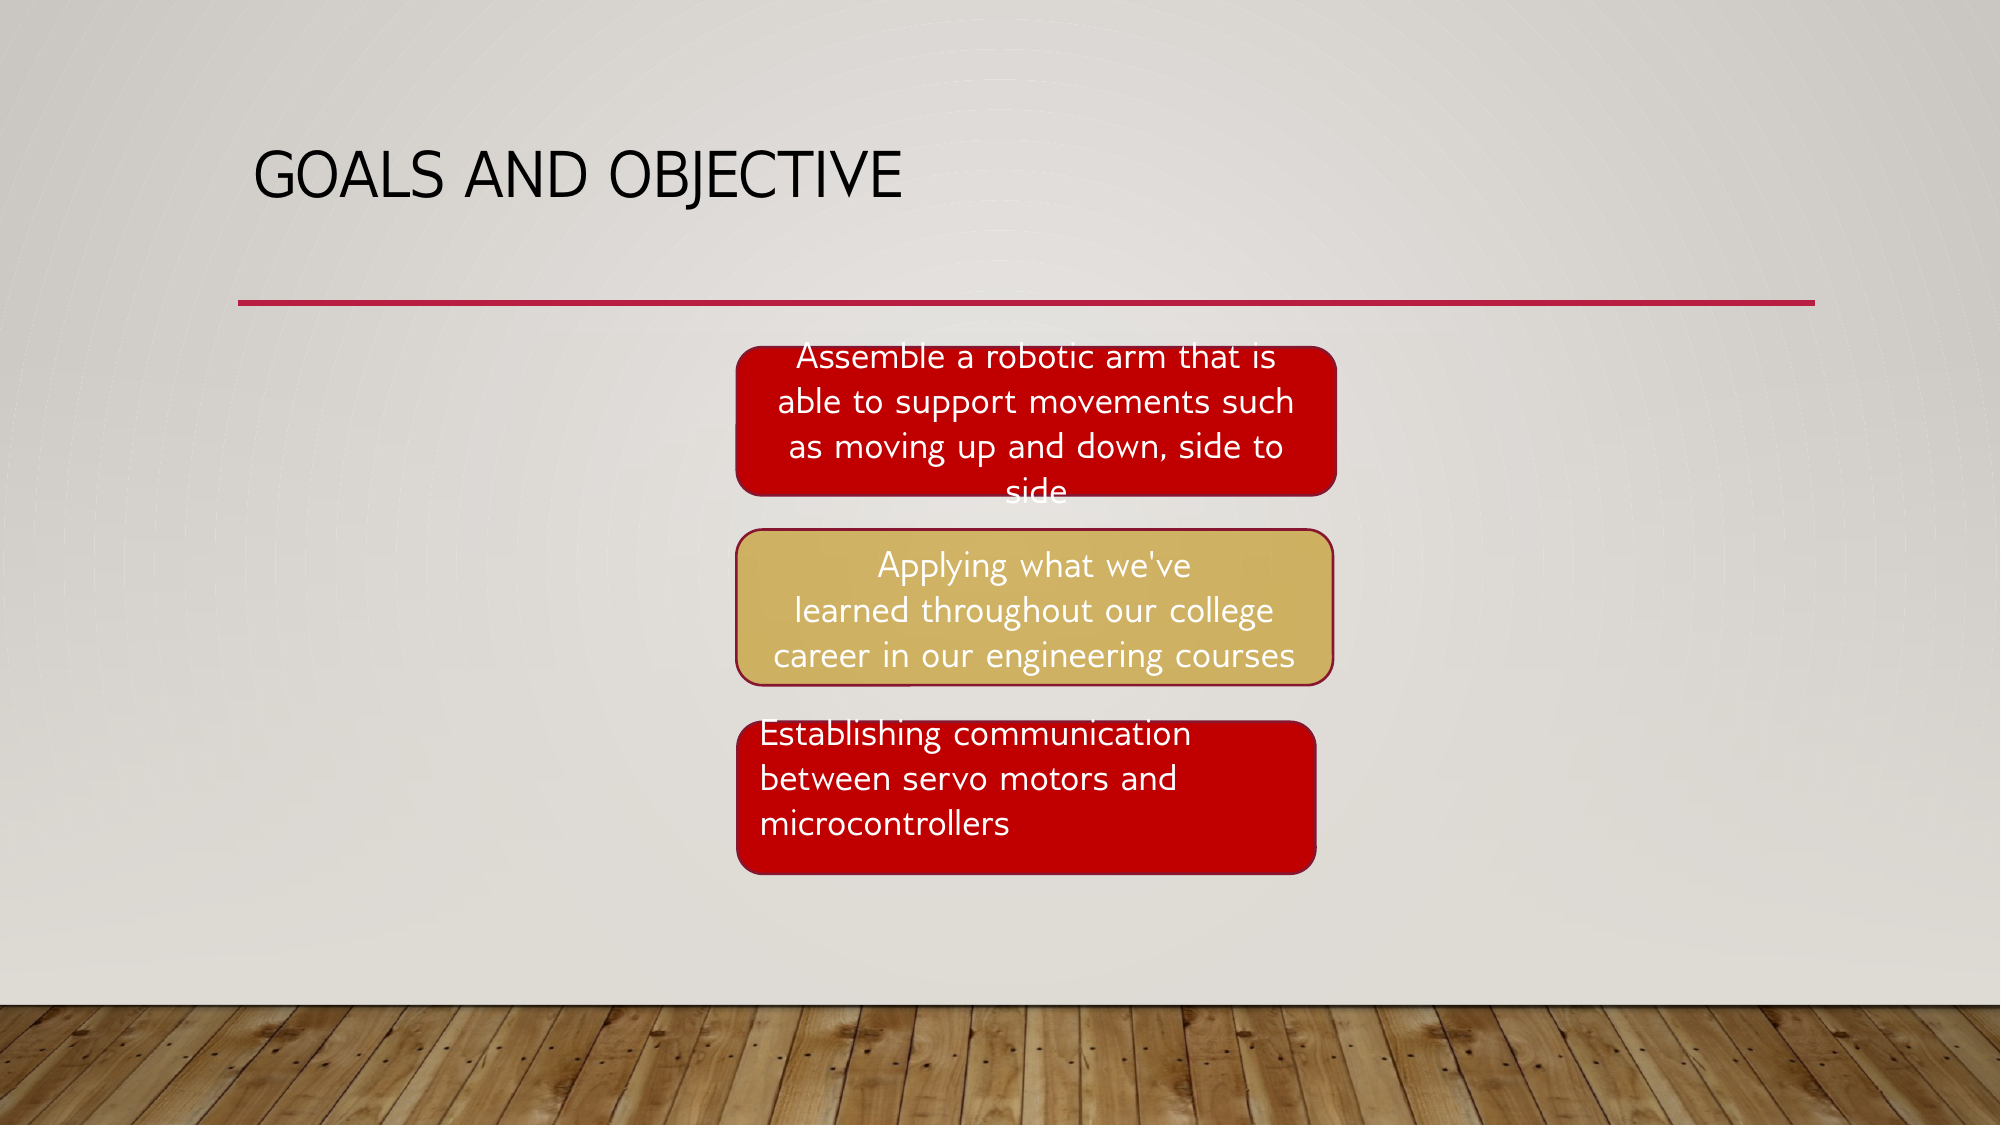

# Goals and Objective

Assemble a robotic arm that is able to support movements such as moving up and down, side to side
Applying what we've learned throughout our college career in our engineering courses
Establishing communication between servo motors and microcontrollers